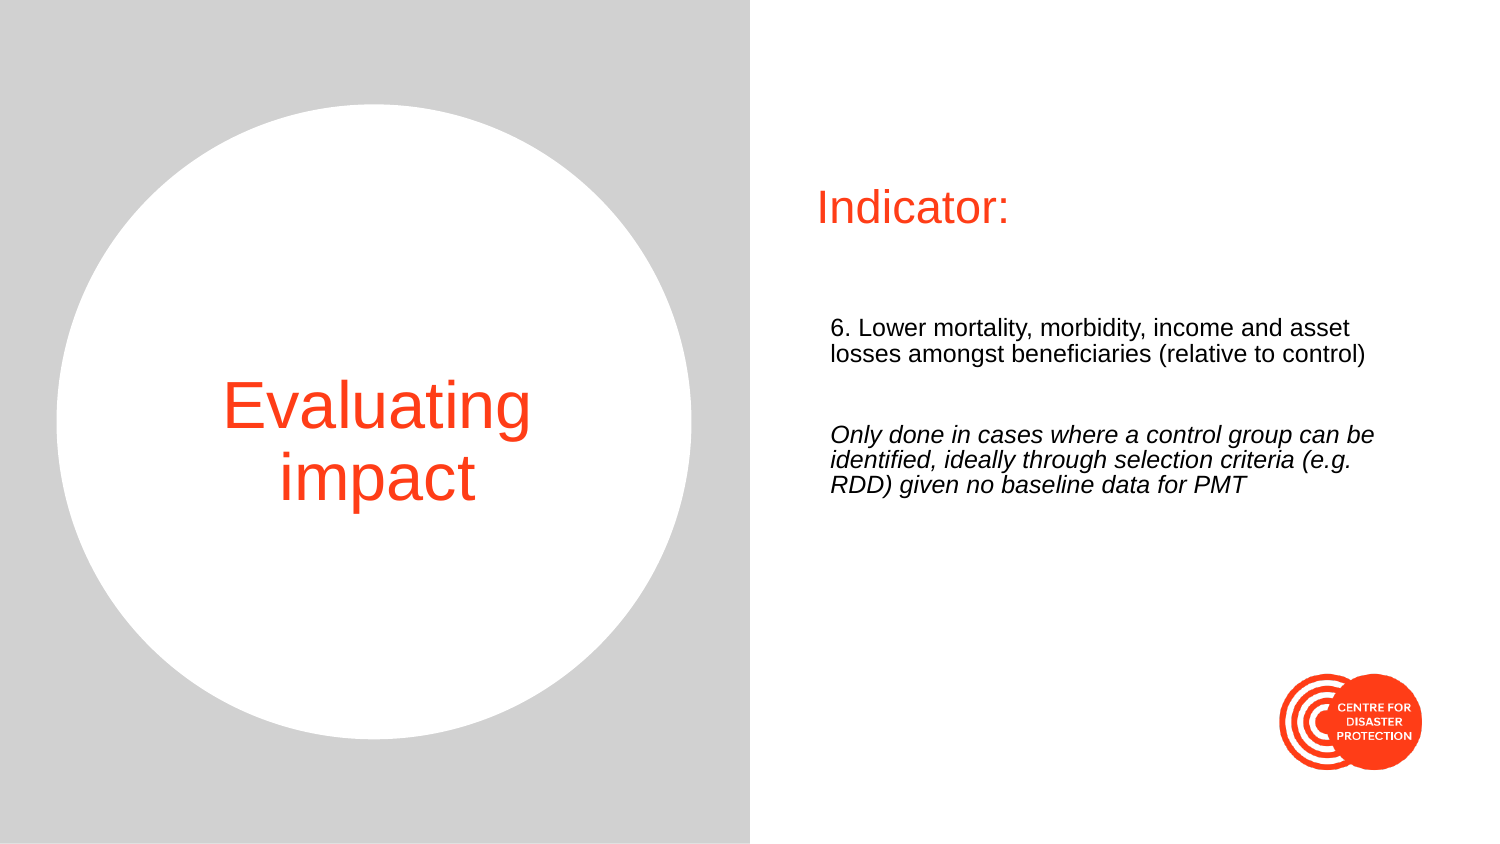

Indicator:
6. Lower mortality, morbidity, income and asset losses amongst beneficiaries (relative to control)

Only done in cases where a control group can be identified, ideally through selection criteria (e.g. RDD) given no baseline data for PMT

Evaluating impact